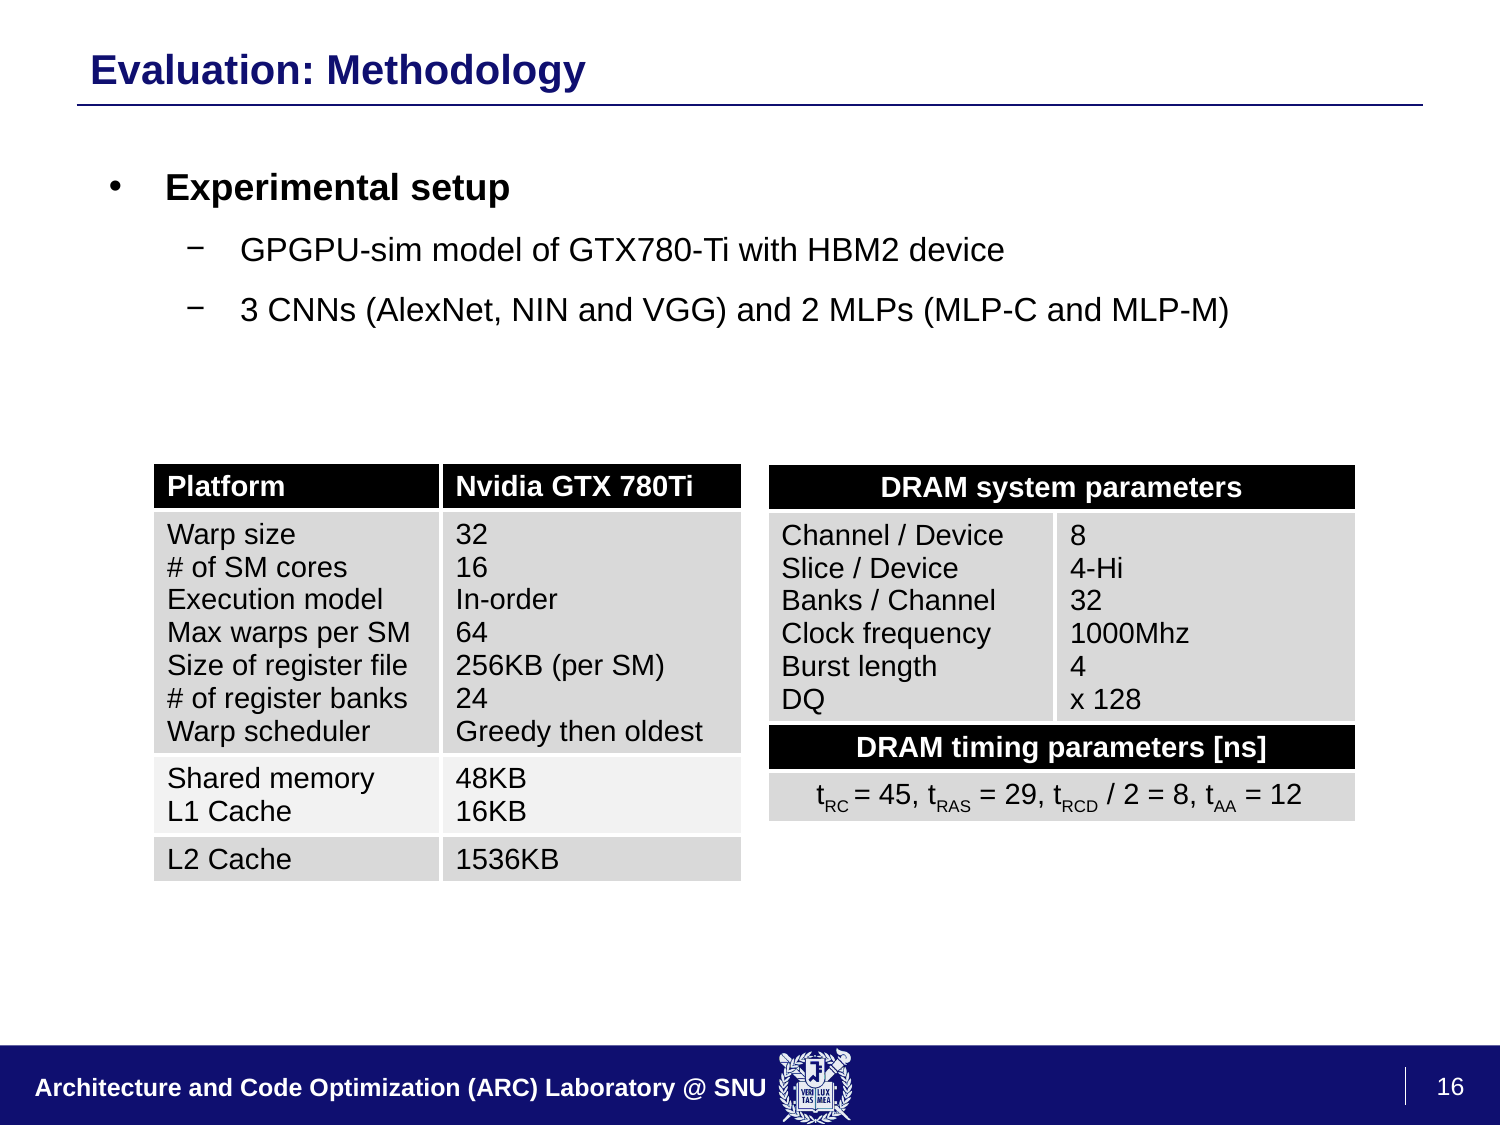

# Evaluation: Methodology
Experimental setup
GPGPU-sim model of GTX780-Ti with HBM2 device
3 CNNs (AlexNet, NIN and VGG) and 2 MLPs (MLP-C and MLP-M)

| Platform | Nvidia GTX 780Ti |
| --- | --- |
| Warp size # of SM cores Execution model Max warps per SM Size of register file # of register banks Warp scheduler | 32 16 In-order 64 256KB (per SM) 24 Greedy then oldest |
| Shared memory L1 Cache | 48KB 16KB |
| L2 Cache | 1536KB |
| DRAM system parameters |  |
| --- | --- |
| Channel / Device Slice / Device Banks / Channel Clock frequency Burst length DQ | 8 4-Hi 32 1000Mhz 4 x 128 |
| DRAM timing parameters [ns] |  |
| tRC = 45, tRAS = 29, tRCD / 2 = 8, tAA = 12 |  |
16